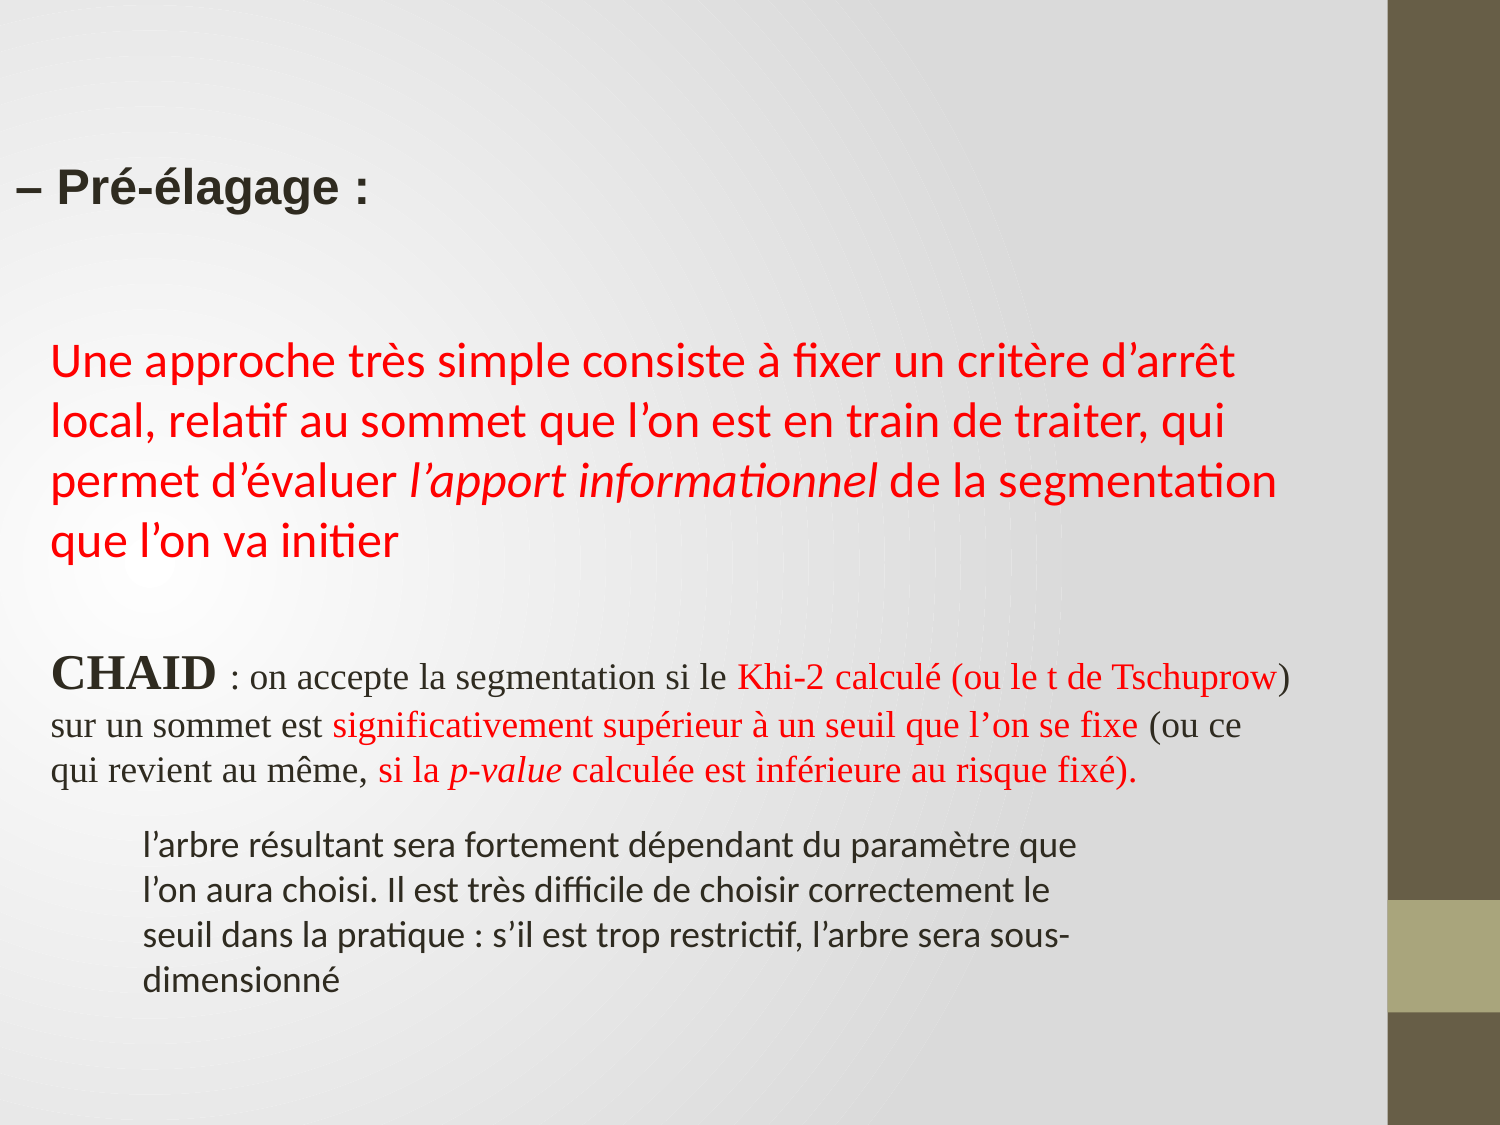

– Pré-élagage :
Une approche très simple consiste à fixer un critère d’arrêt local, relatif au sommet que l’on est en train de traiter, qui permet d’évaluer l’apport informationnel de la segmentation que l’on va initier
CHAID : on accepte la segmentation si le Khi-2 calculé (ou le t de Tschuprow) sur un sommet est significativement supérieur à un seuil que l’on se fixe (ou ce qui revient au même, si la p-value calculée est inférieure au risque fixé).
l’arbre résultant sera fortement dépendant du paramètre que l’on aura choisi. Il est très difficile de choisir correctement le seuil dans la pratique : s’il est trop restrictif, l’arbre sera sous-dimensionné